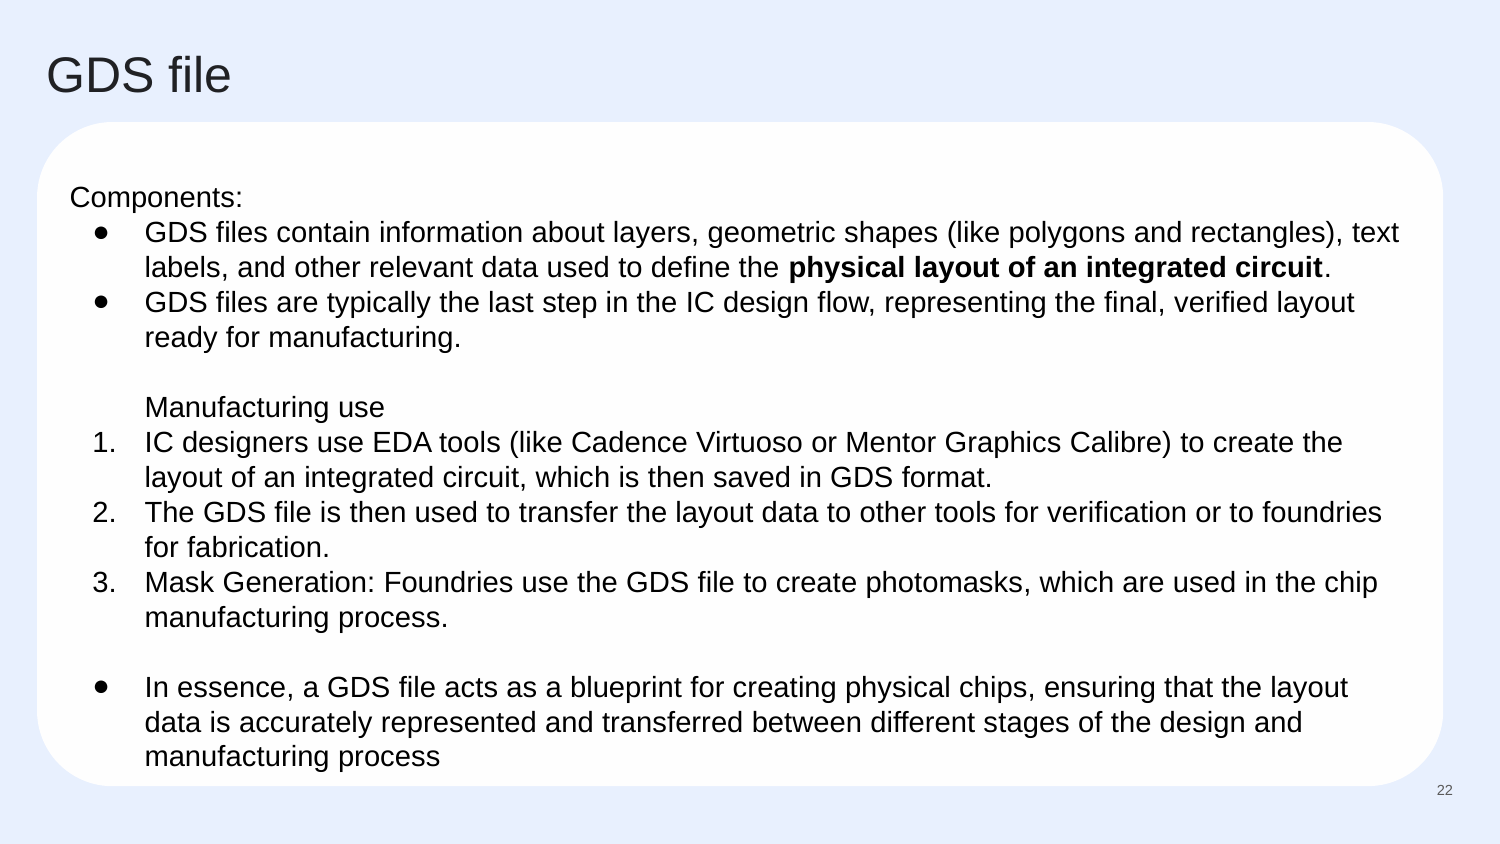

# GDS file

Components:
GDS files contain information about layers, geometric shapes (like polygons and rectangles), text labels, and other relevant data used to define the physical layout of an integrated circuit.
GDS files are typically the last step in the IC design flow, representing the final, verified layout ready for manufacturing.

Manufacturing use
IC designers use EDA tools (like Cadence Virtuoso or Mentor Graphics Calibre) to create the layout of an integrated circuit, which is then saved in GDS format.
The GDS file is then used to transfer the layout data to other tools for verification or to foundries for fabrication.
Mask Generation: Foundries use the GDS file to create photomasks, which are used in the chip manufacturing process.

In essence, a GDS file acts as a blueprint for creating physical chips, ensuring that the layout data is accurately represented and transferred between different stages of the design and manufacturing process

22